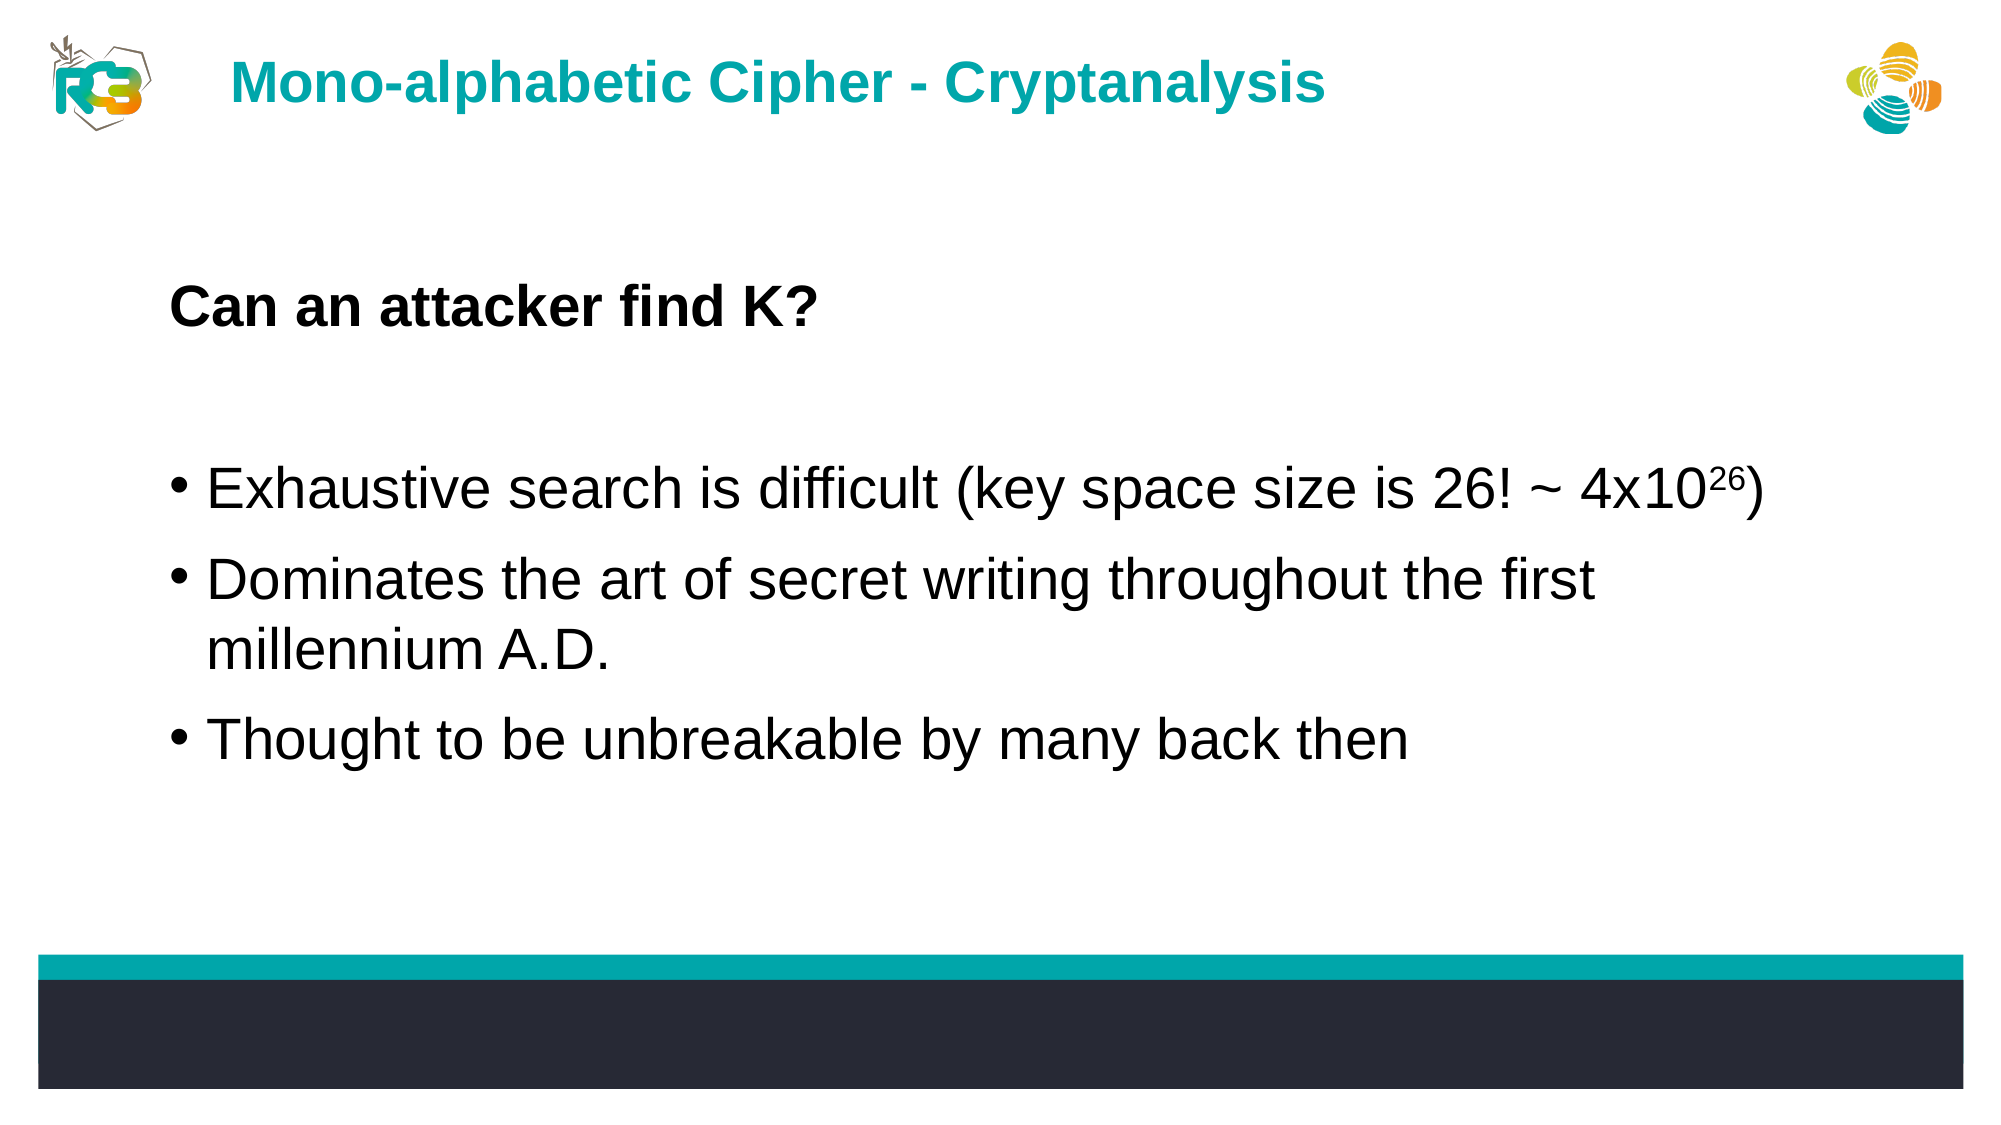

Mono-alphabetic Cipher - Cryptanalysis
Can an attacker find K?

Exhaustive search is difficult (key space size is 26! ~ 4x1026)
Dominates the art of secret writing throughout the first millennium A.D.
Thought to be unbreakable by many back then